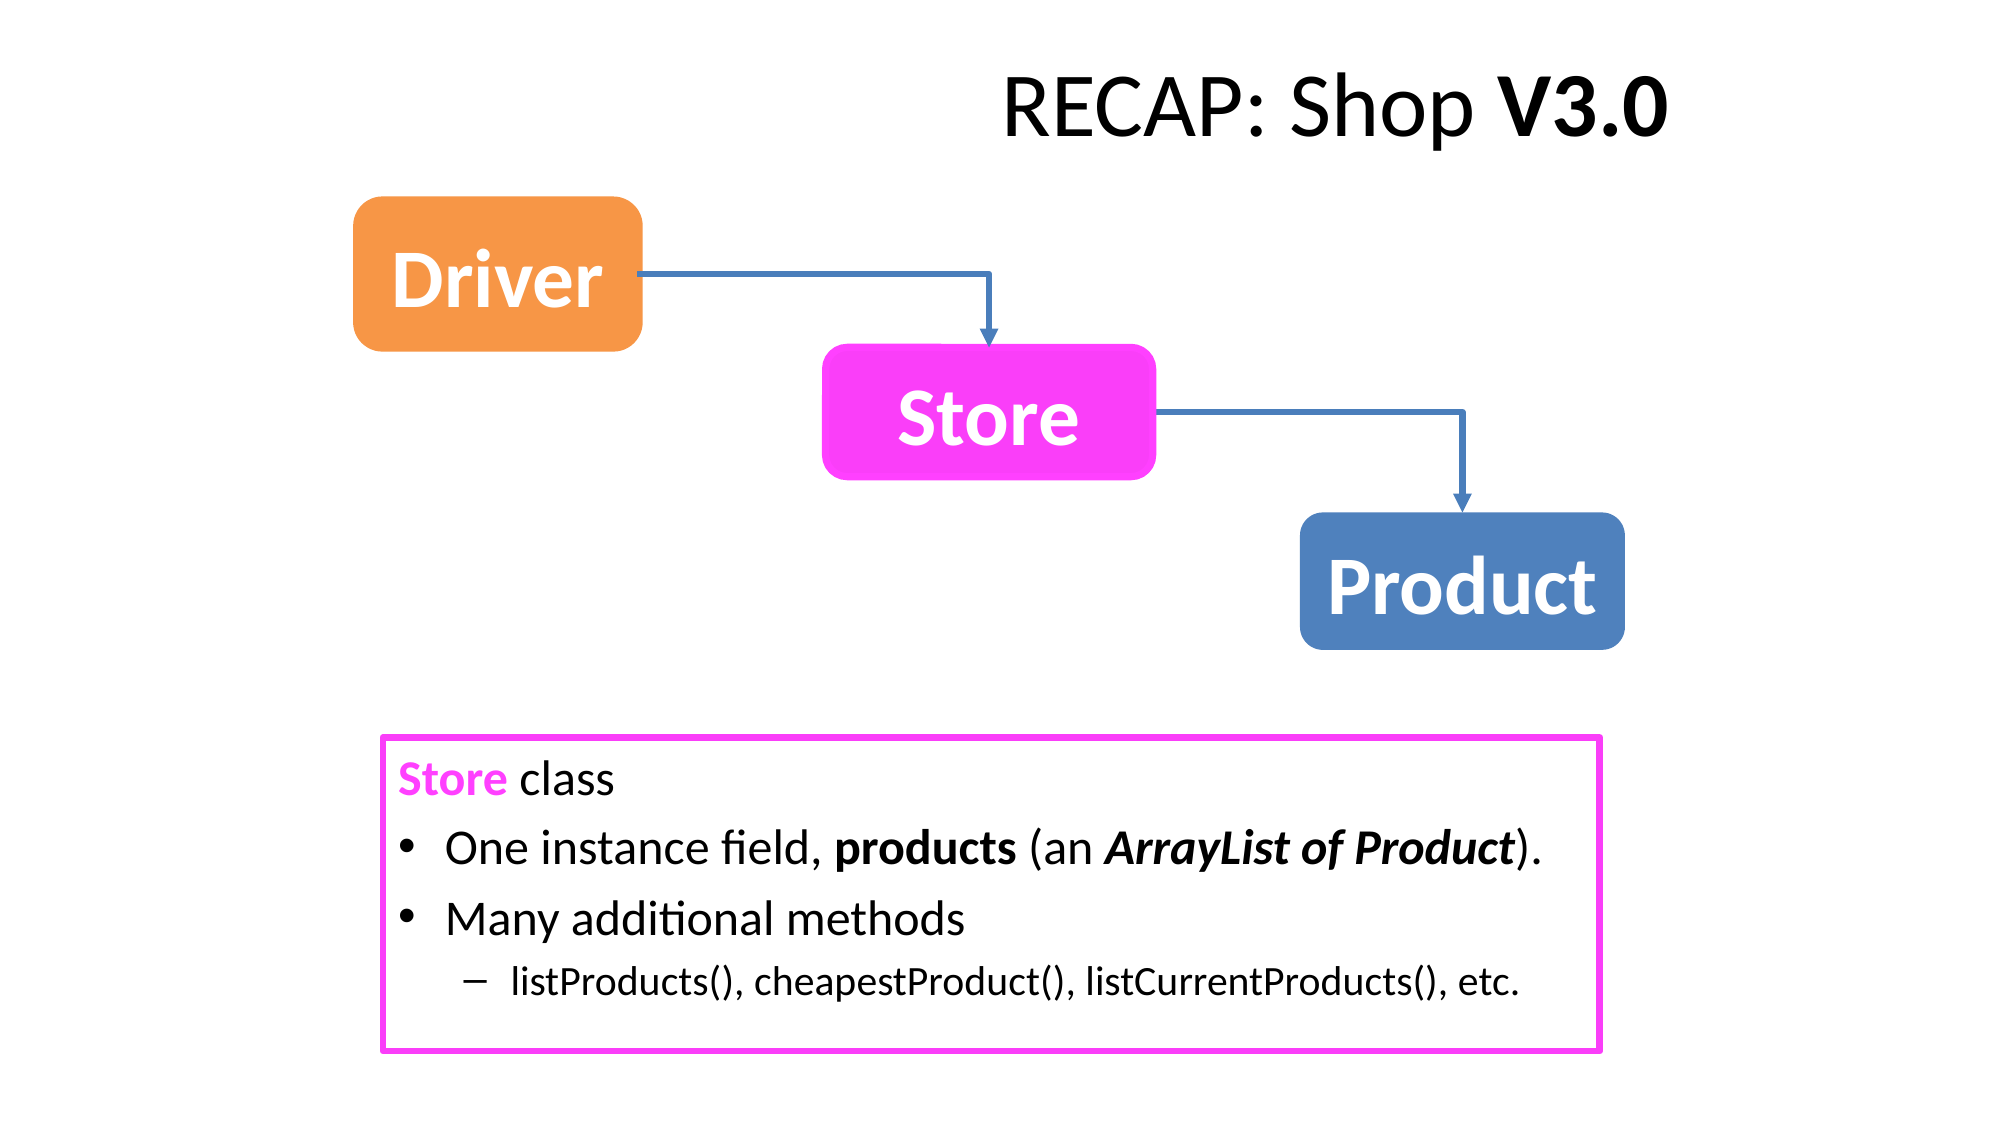

RECAP: Shop V3.0
Driver
v3
Store
Product
Store class
One instance field, products (an ArrayList of Product).
Many additional methods
listProducts(), cheapestProduct(), listCurrentProducts(), etc.